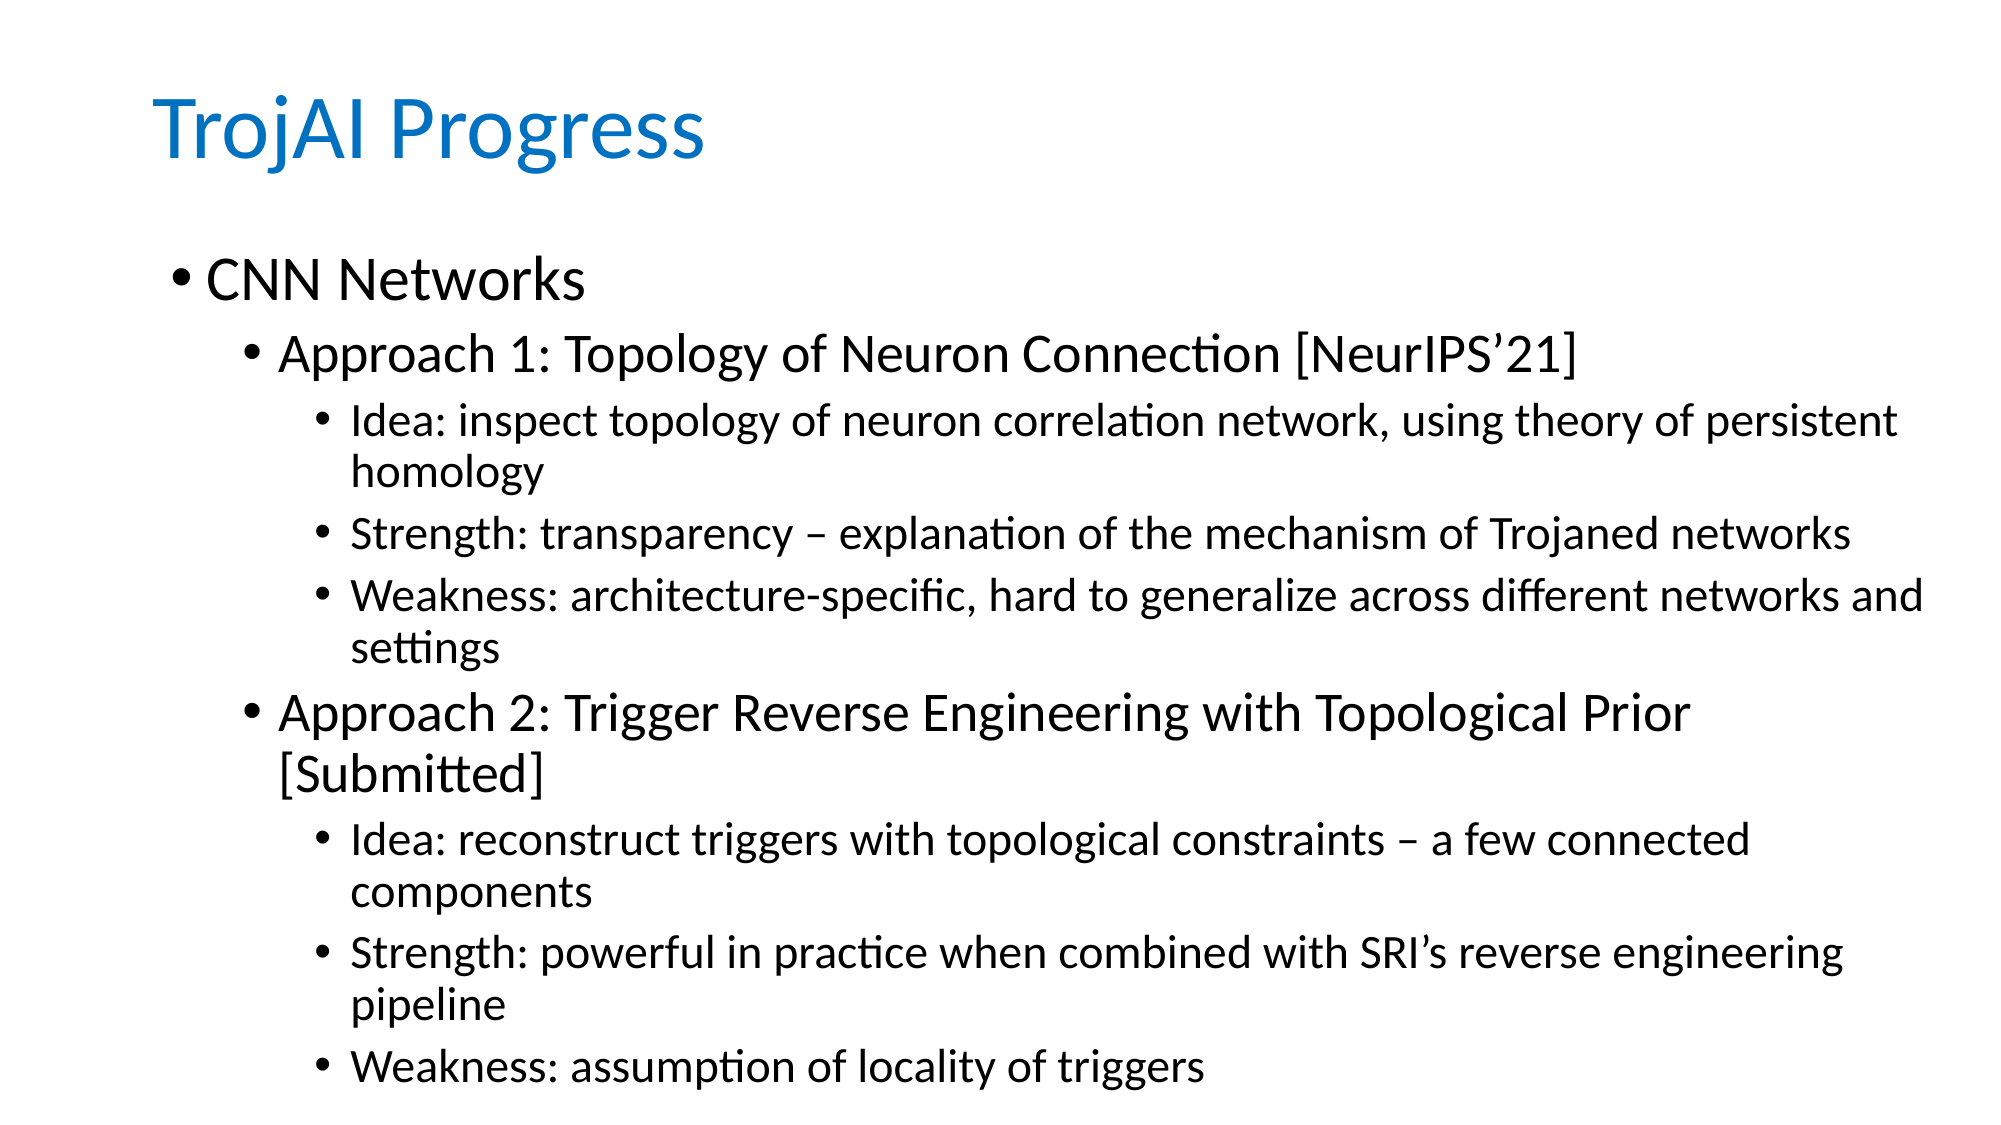

# TrojAI Progress
CNN Networks
Approach 1: Topology of Neuron Connection [NeurIPS’21]
Idea: inspect topology of neuron correlation network, using theory of persistent homology
Strength: transparency – explanation of the mechanism of Trojaned networks
Weakness: architecture-specific, hard to generalize across different networks and settings
Approach 2: Trigger Reverse Engineering with Topological Prior [Submitted]
Idea: reconstruct triggers with topological constraints – a few connected components
Strength: powerful in practice when combined with SRI’s reverse engineering pipeline
Weakness: assumption of locality of triggers